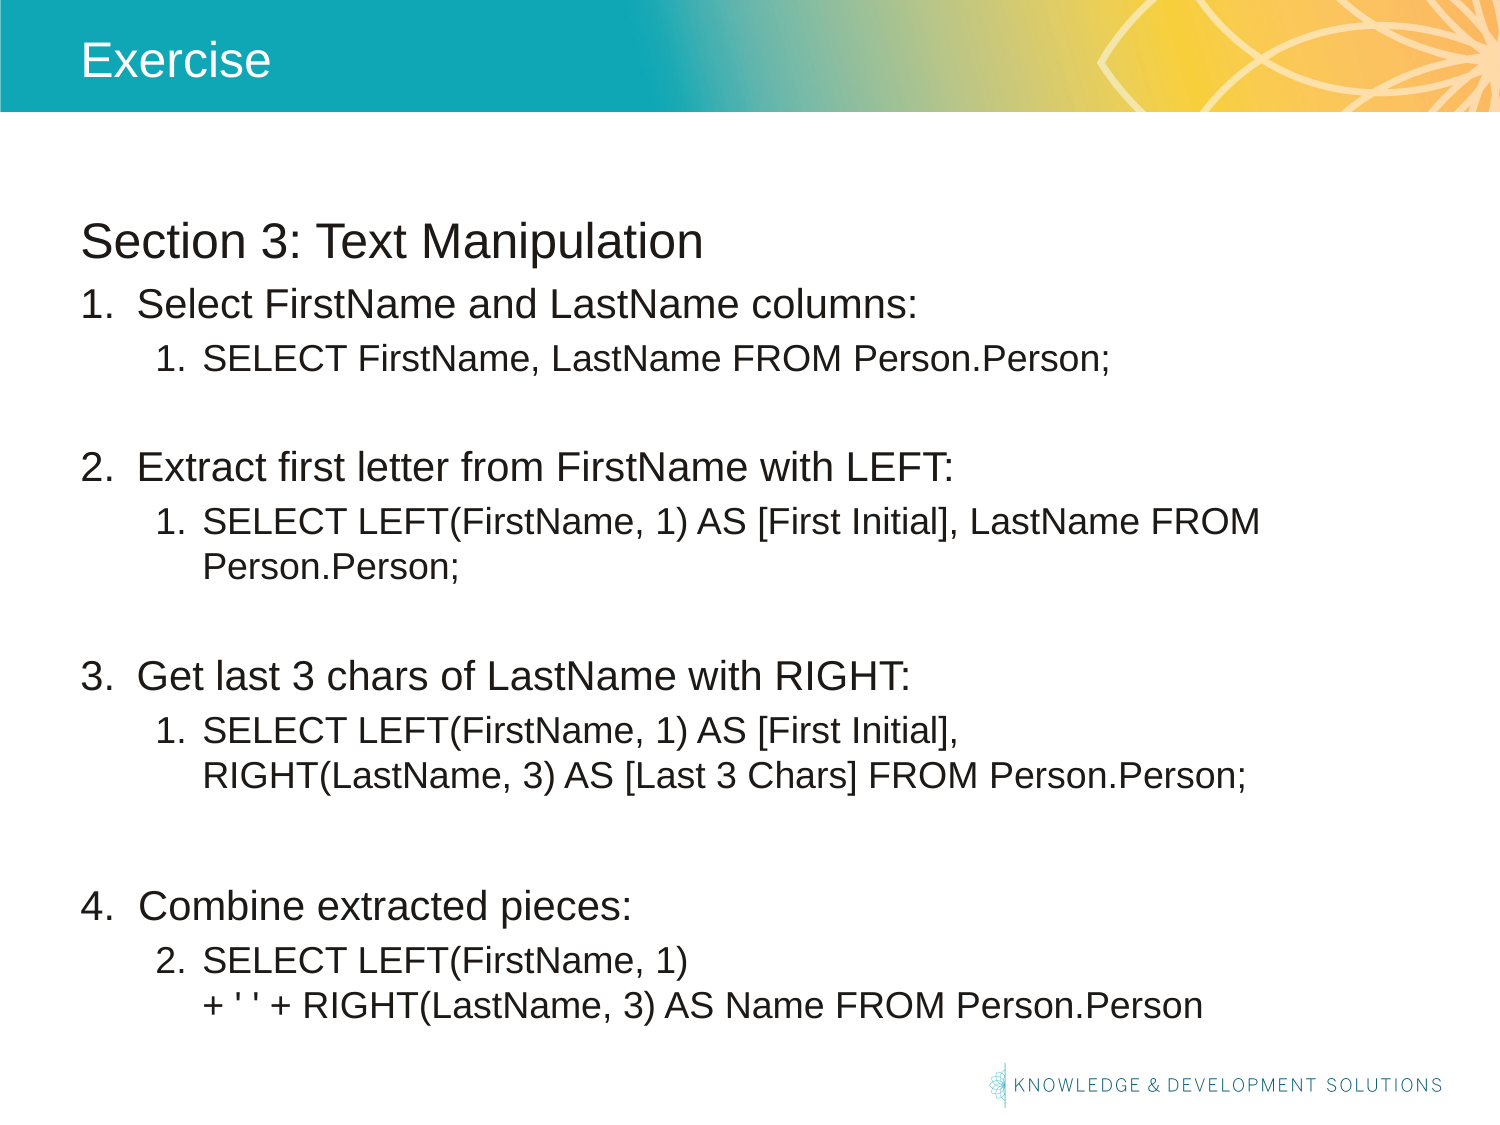

# Exercise
Section 3: Text Manipulation
Select FirstName and LastName columns:
SELECT FirstName, LastName FROM Person.Person;

Extract first letter from FirstName with LEFT:
SELECT LEFT(FirstName, 1) AS [First Initial], LastName FROM Person.Person;

Get last 3 chars of LastName with RIGHT:
SELECT LEFT(FirstName, 1) AS [First Initial],
RIGHT(LastName, 3) AS [Last 3 Chars] FROM Person.Person;

4.  Combine extracted pieces:
SELECT LEFT(FirstName, 1)
+ ' ' + RIGHT(LastName, 3) AS Name FROM Person.Person